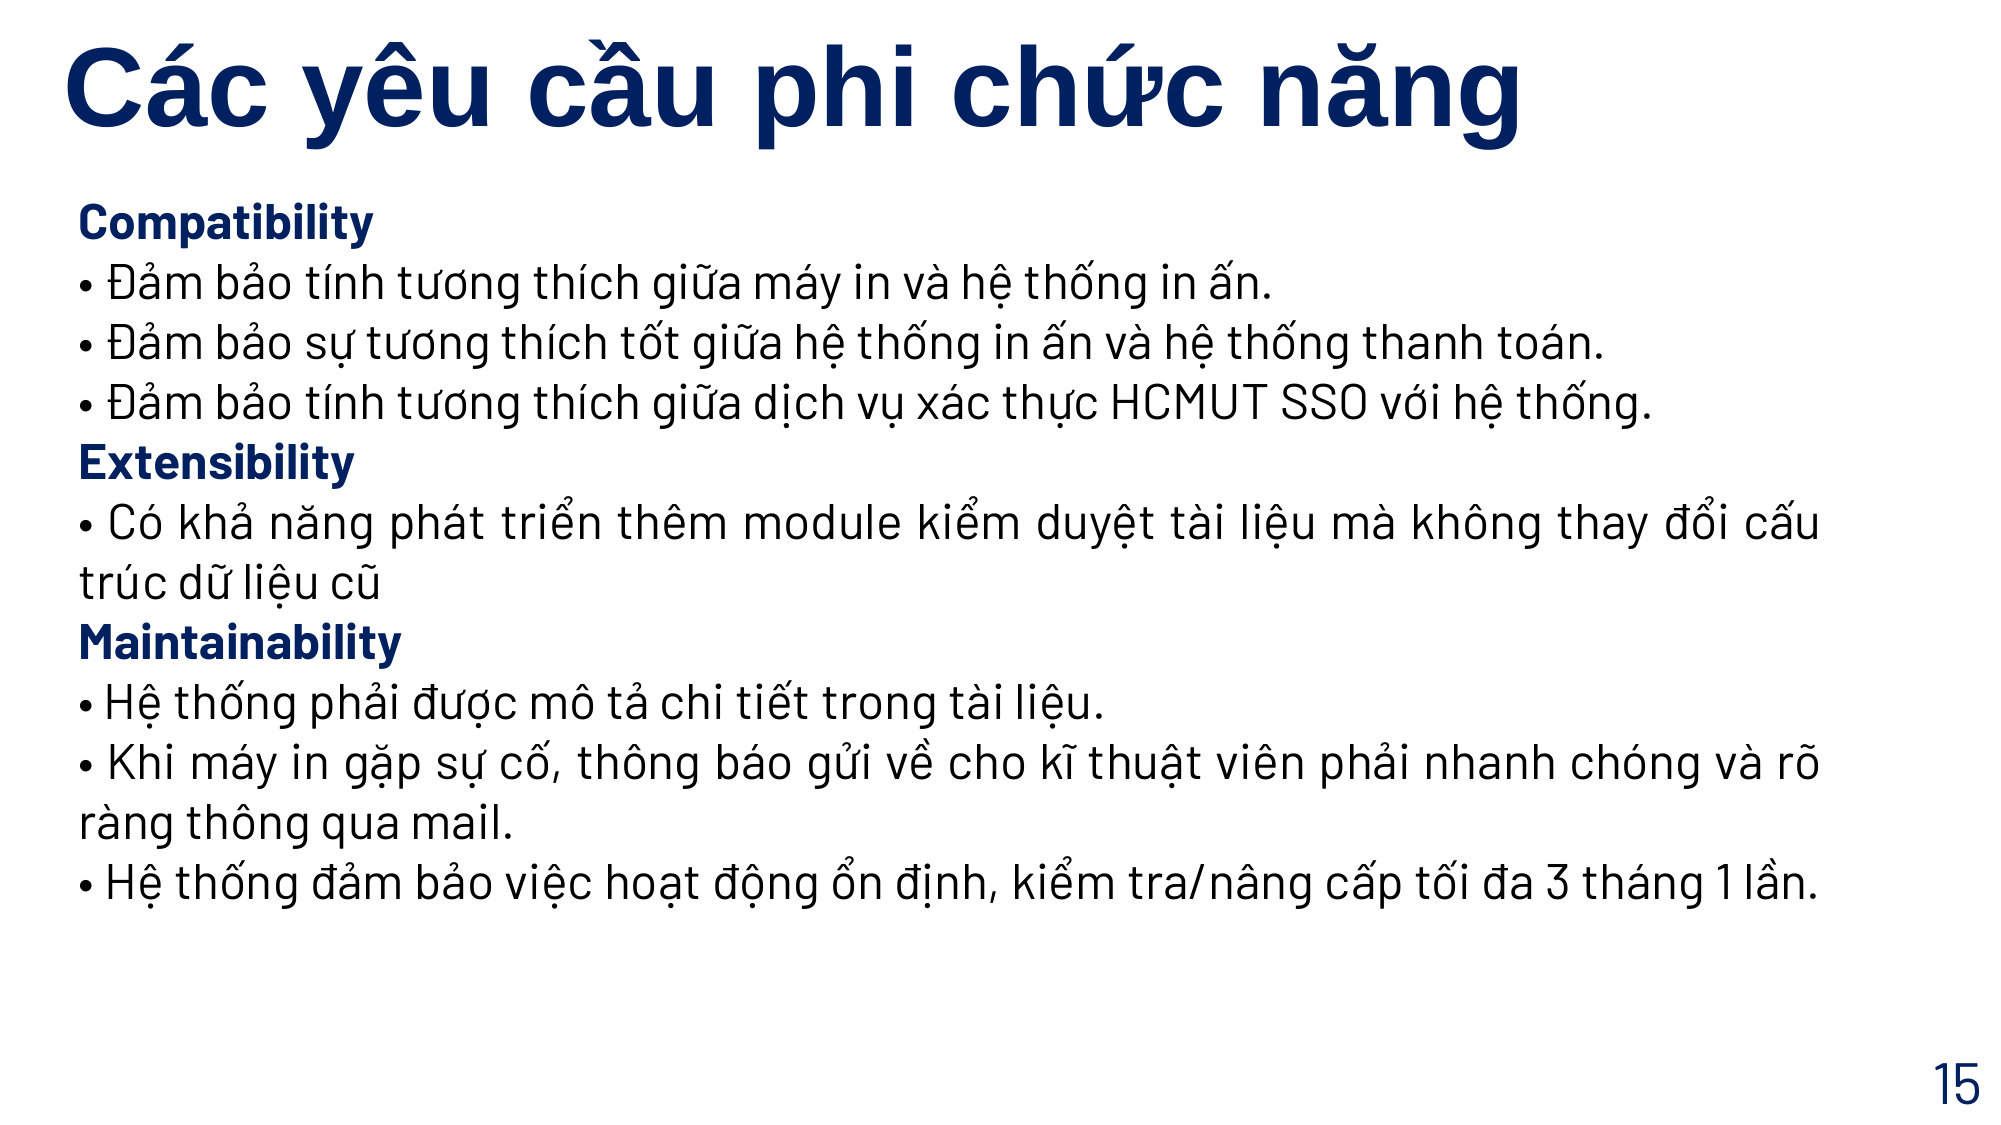

Các yêu cầu phi chức năng
Compatibility
• Đảm bảo tính tương thích giữa máy in và hệ thống in ấn.
• Đảm bảo sự tương thích tốt giữa hệ thống in ấn và hệ thống thanh toán.
• Đảm bảo tính tương thích giữa dịch vụ xác thực HCMUT SSO với hệ thống.
Extensibility
• Có khả năng phát triển thêm module kiểm duyệt tài liệu mà không thay đổi cấu trúc dữ liệu cũ
Maintainability
• Hệ thống phải được mô tả chi tiết trong tài liệu.
• Khi máy in gặp sự cố, thông báo gửi về cho kĩ thuật viên phải nhanh chóng và rõ ràng thông qua mail.
• Hệ thống đảm bảo việc hoạt động ổn định, kiểm tra/nâng cấp tối đa 3 tháng 1 lần.
15